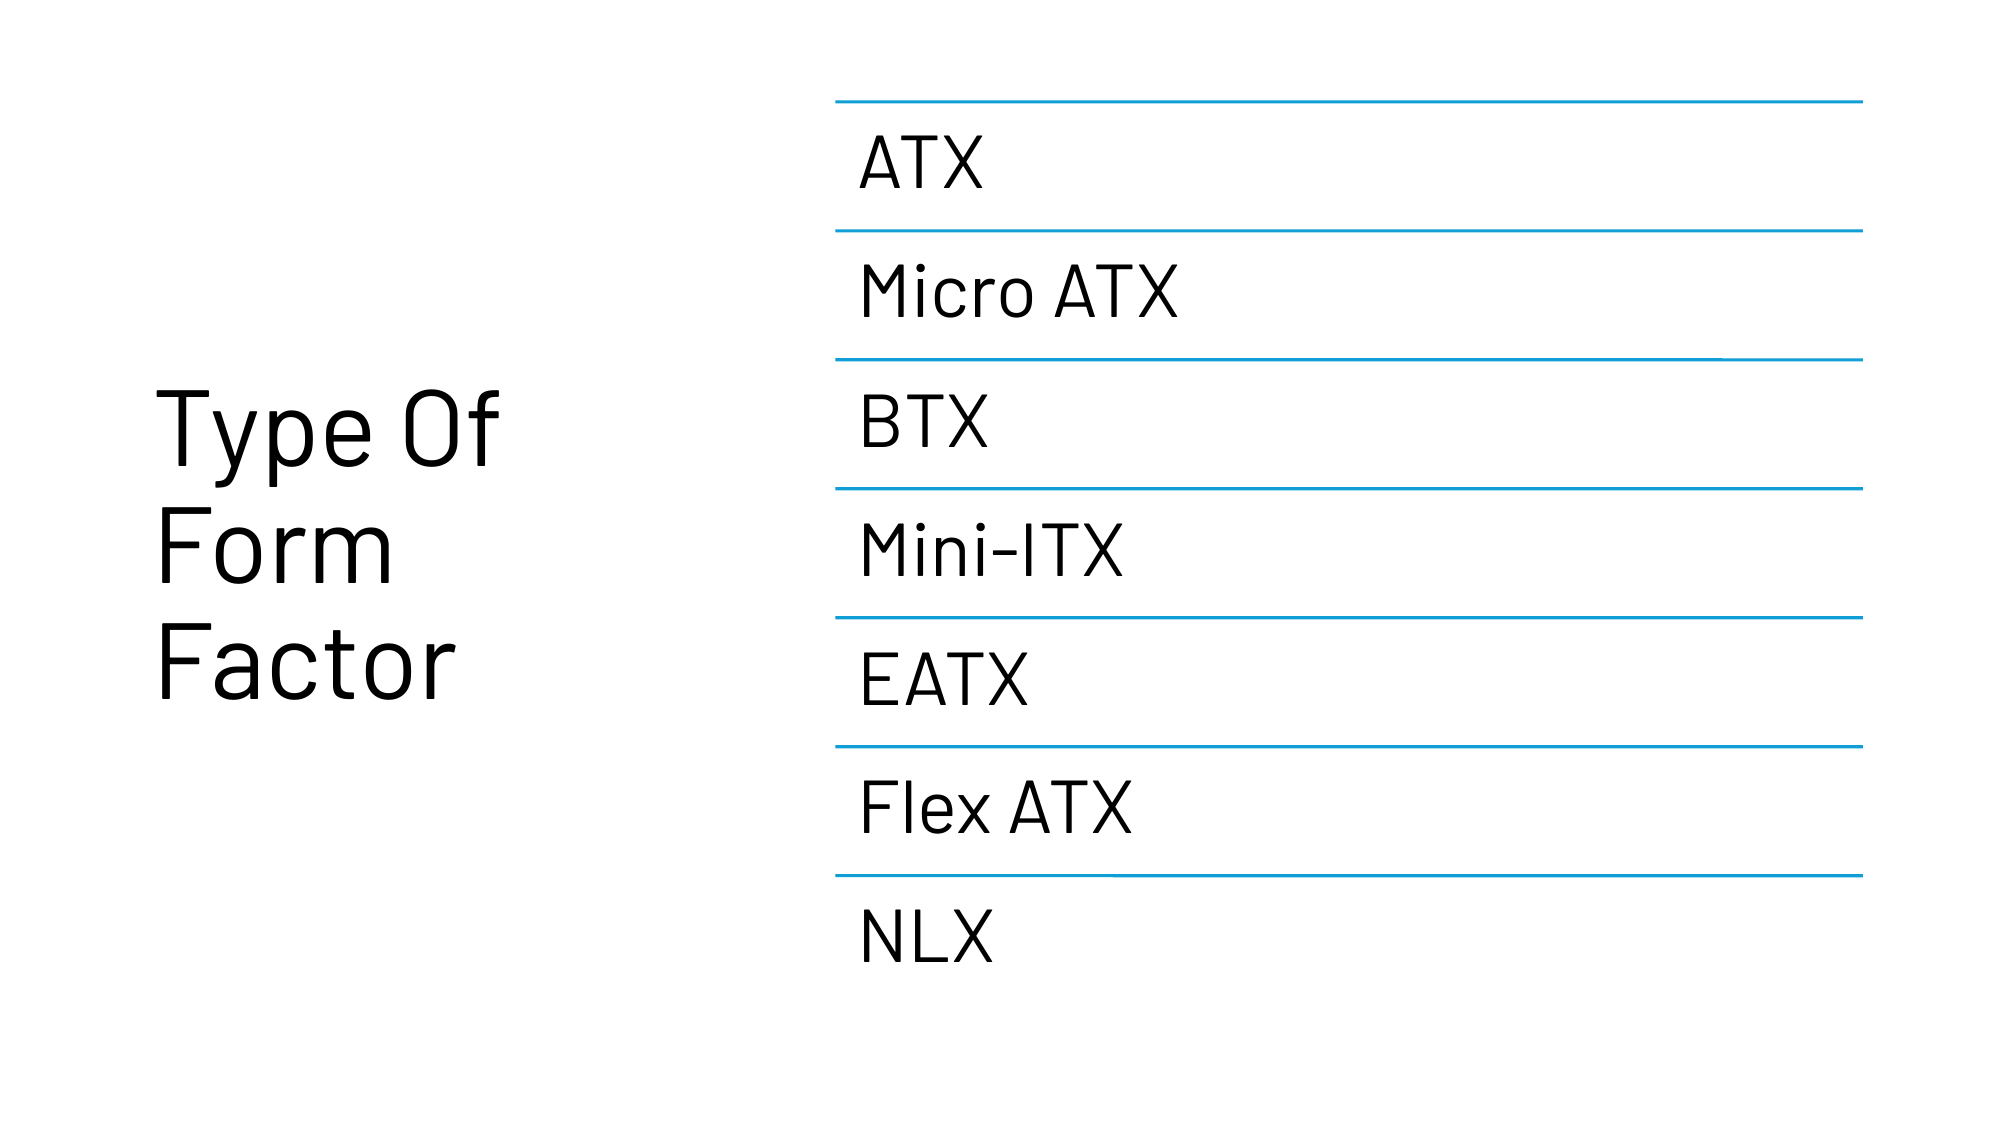

# Type Of Form Factor

ATX

Micro ATX

BTX

Mini-ITX

EATX

Flex ATX

NLX